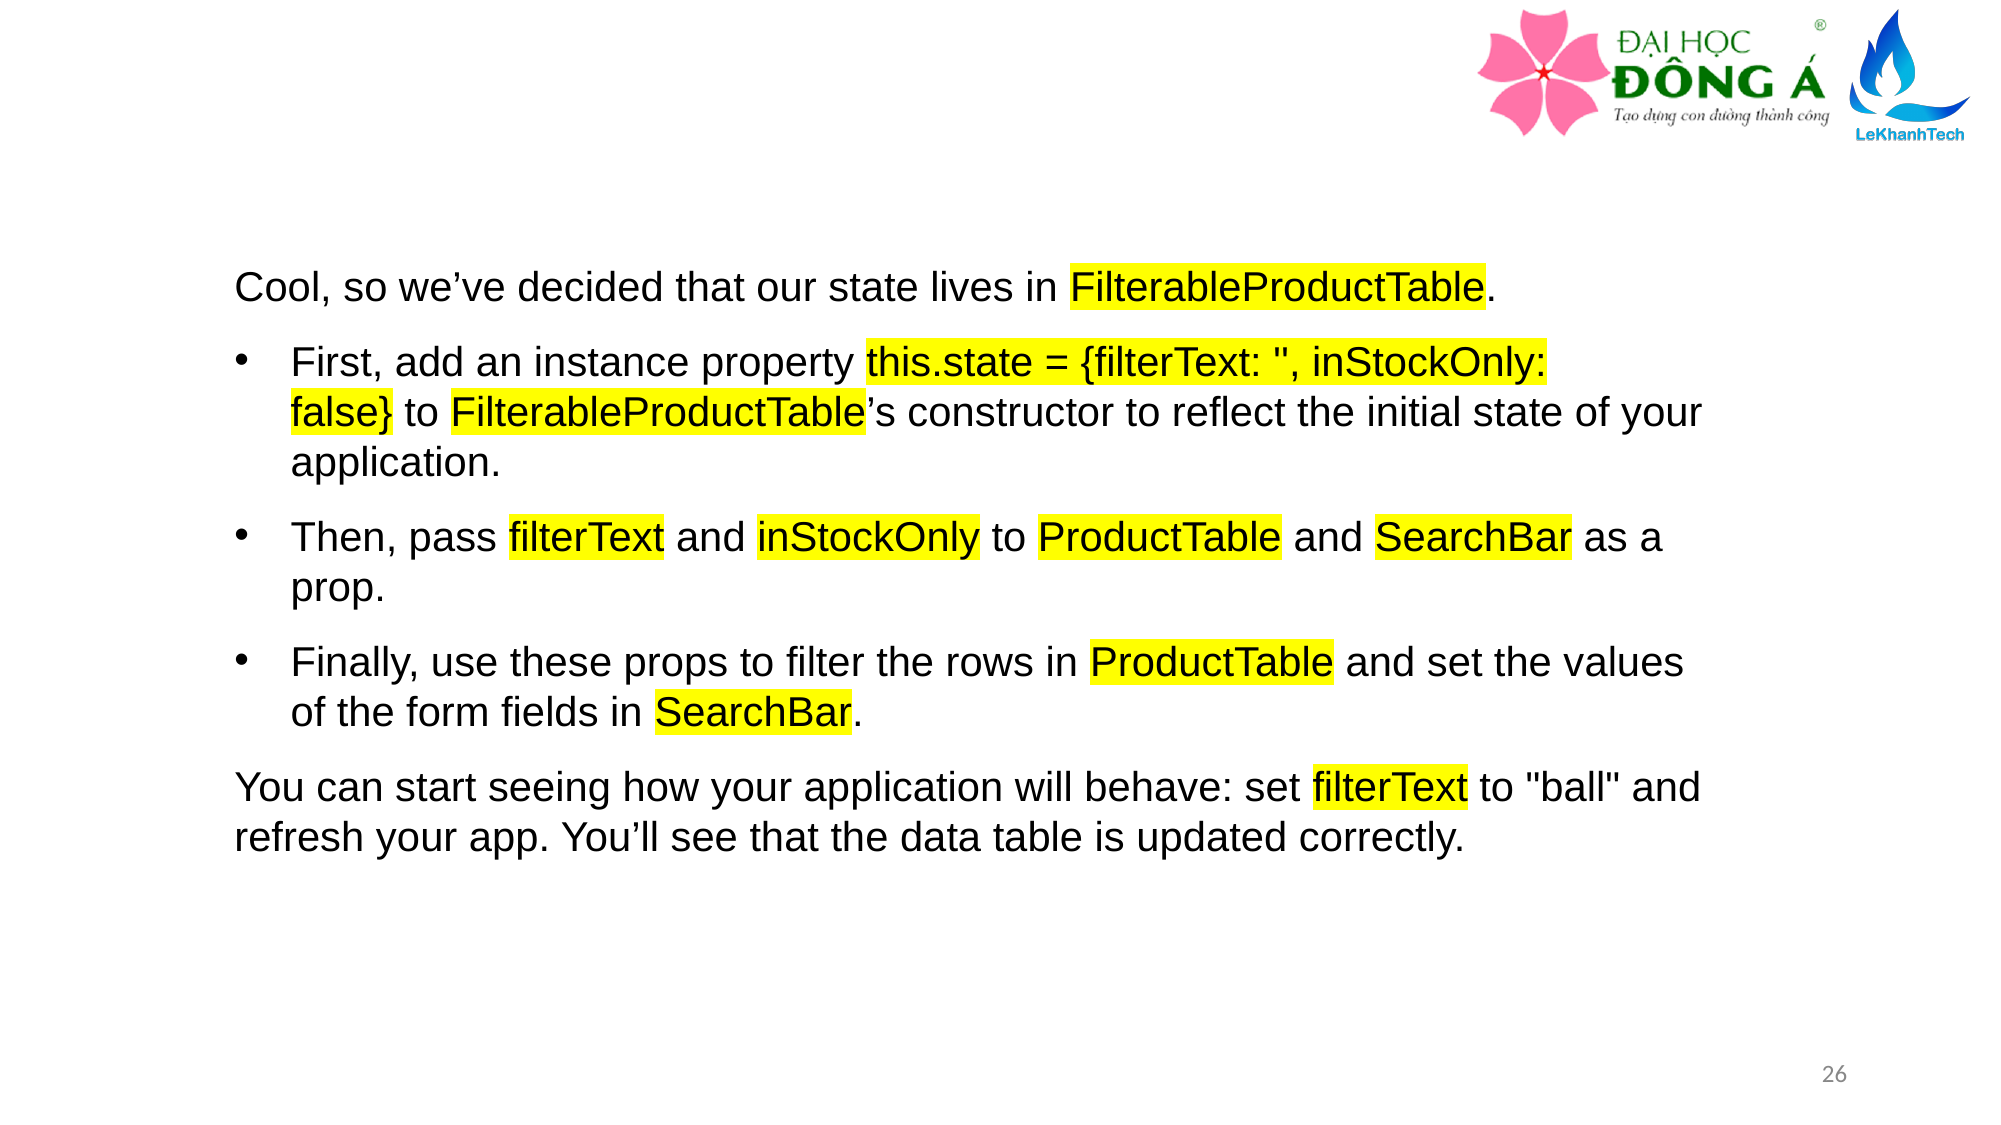

Cool, so we’ve decided that our state lives in FilterableProductTable.
First, add an instance property this.state = {filterText: '', inStockOnly: false} to FilterableProductTable’s constructor to reflect the initial state of your application.
Then, pass filterText and inStockOnly to ProductTable and SearchBar as a prop.
Finally, use these props to filter the rows in ProductTable and set the values of the form fields in SearchBar.
You can start seeing how your application will behave: set filterText to "ball" and refresh your app. You’ll see that the data table is updated correctly.
26